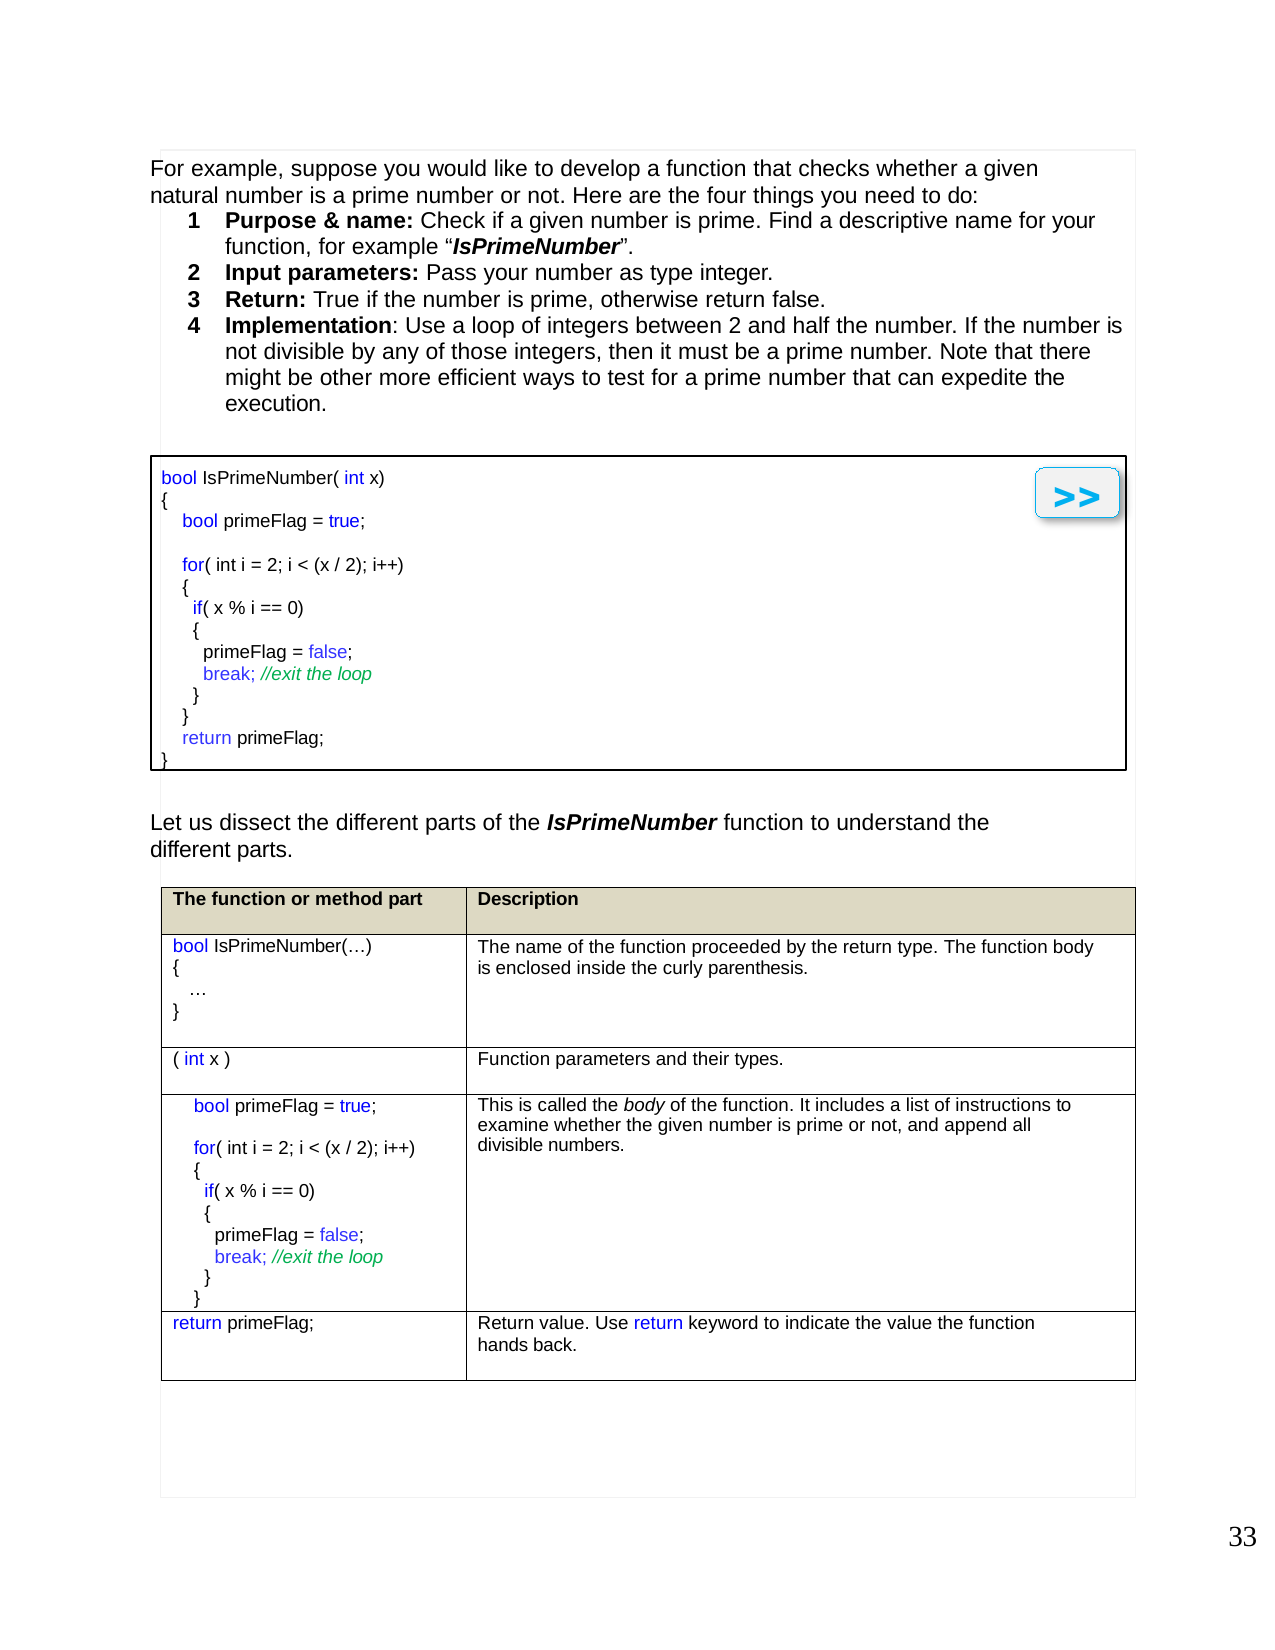

#

For example, suppose you would like to develop a function that checks whether a given natural number is a prime number or not. Here are the four things you need to do:
Purpose & name: Check if a given number is prime. Find a descriptive name for your
function, for example “IsPrimeNumber”.
Input parameters: Pass your number as type integer.
Return: True if the number is prime, otherwise return false.
Implementation: Use a loop of integers between 2 and half the number. If the number is not divisible by any of those integers, then it must be a prime number. Note that there might be other more efficient ways to test for a prime number that can expedite the execution.
bool IsPrimeNumber( int x)
{
bool primeFlag = true;

for( int i = 2; i < (x / 2); i++)
{
if( x % i == 0)
{
primeFlag = false; break; //exit the loop
}
}
return primeFlag;
}
>>
Let us dissect the different parts of the IsPrimeNumber function to understand the different parts.
| The function or method part | Description |
| --- | --- |
| bool IsPrimeNumber(…) { … } | The name of the function proceeded by the return type. The function body is enclosed inside the curly parenthesis. |
| ( int x ) | Function parameters and their types. |
| bool primeFlag = true; for( int i = 2; i < (x / 2); i++) { if( x % i == 0) { primeFlag = false; break; //exit the loop } } | This is called the body of the function. It includes a list of instructions to examine whether the given number is prime or not, and append all divisible numbers. |
| return primeFlag; | Return value. Use return keyword to indicate the value the function hands back. |
33